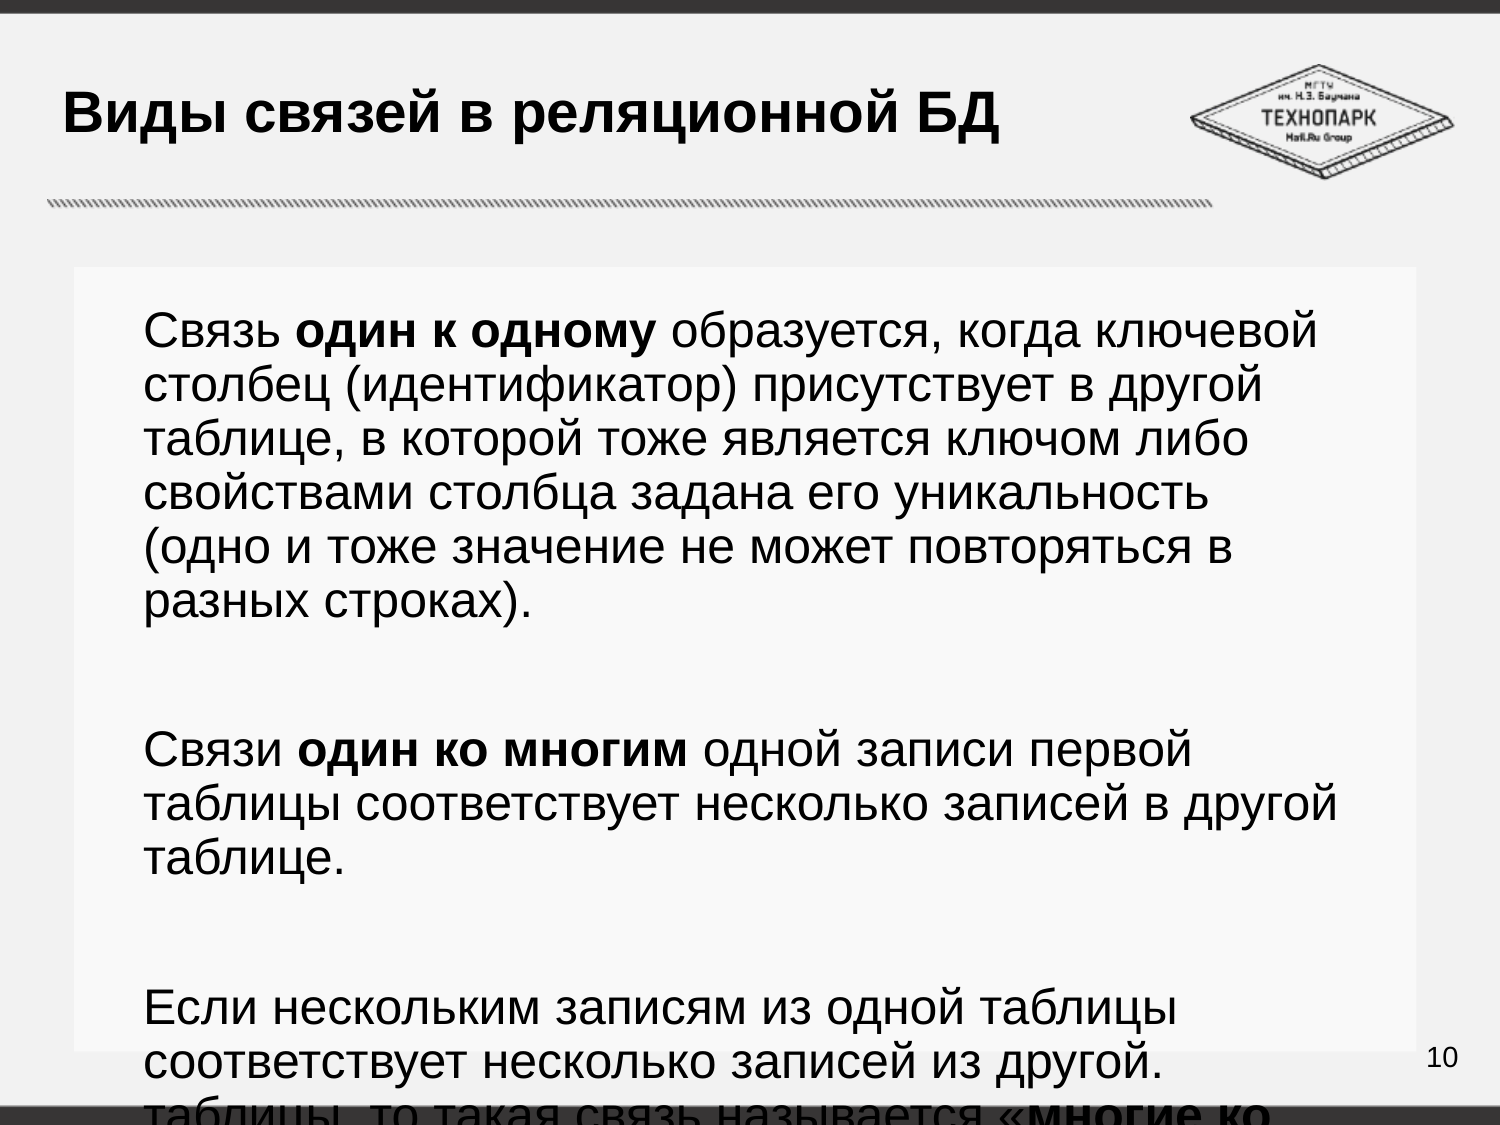

# Виды связей в реляционной БД
Связь один к одному образуется, когда ключевой столбец (идентификатор) присутствует в другой таблице, в которой тоже является ключом либо свойствами столбца задана его уникальность (одно и тоже значение не может повторяться в разных строках).

Связи один ко многим одной записи первой таблицы соответствует несколько записей в другой таблице.

Если нескольким записям из одной таблицы соответствует несколько записей из другой. таблицы, то такая связь называется «многие ко многим».

10